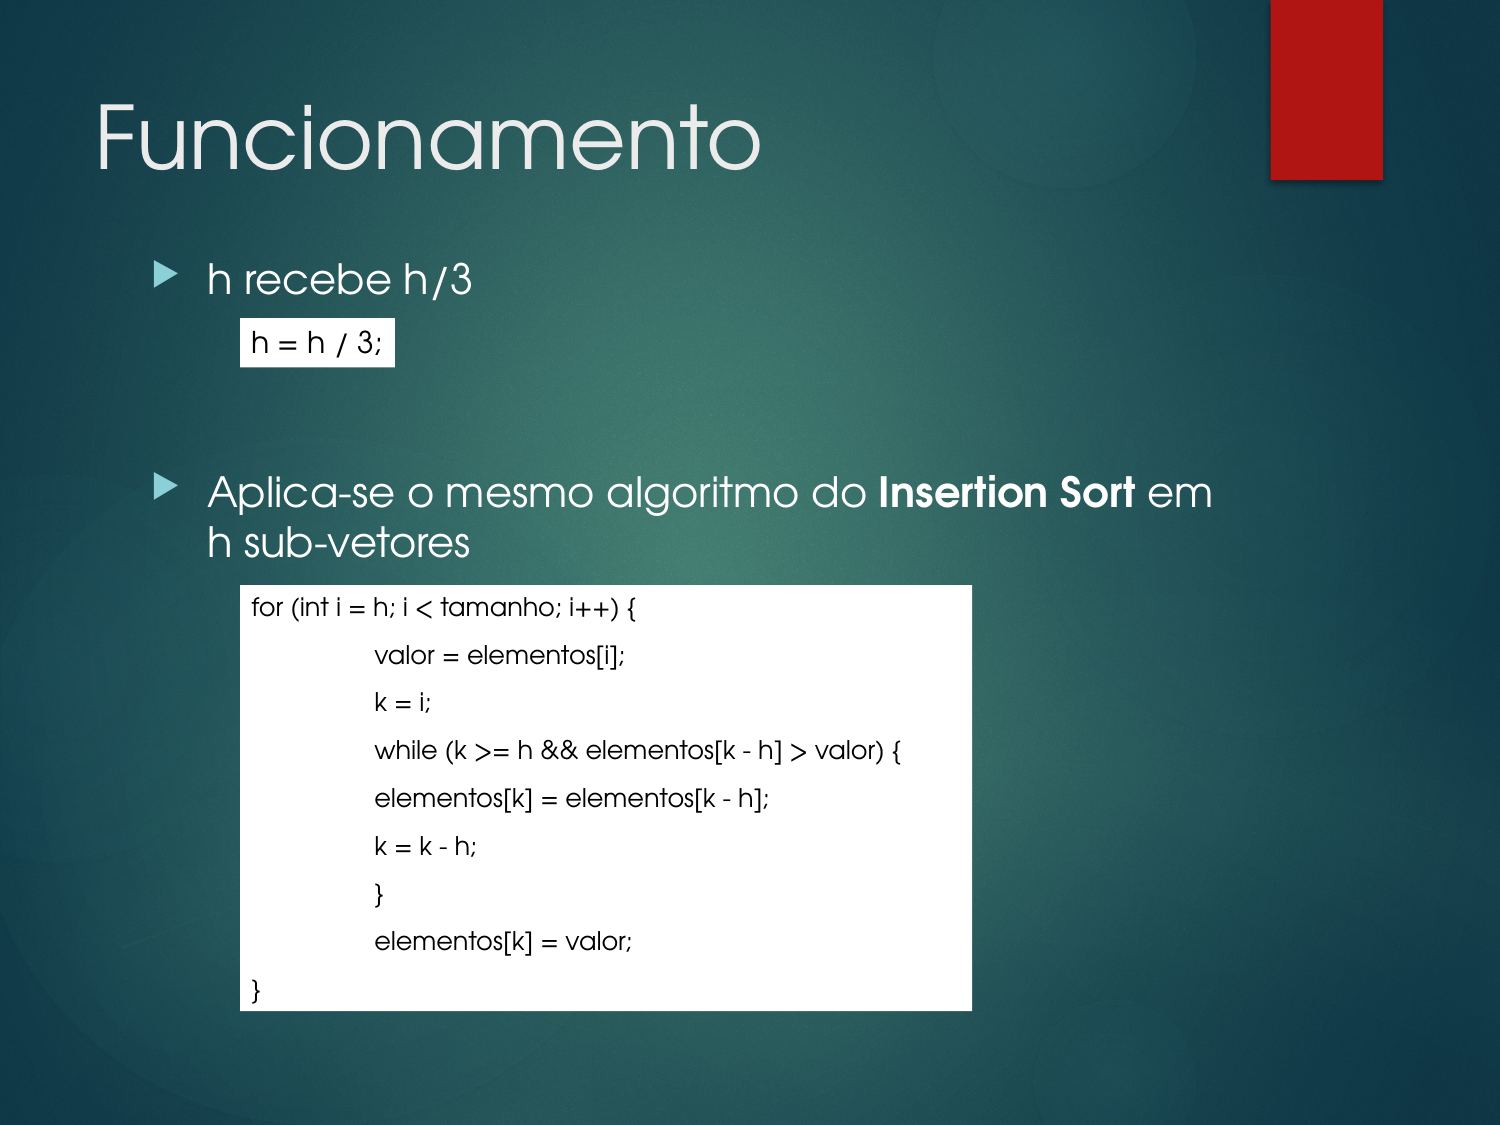

# Funcionamento
h recebe h/3

Aplica-se o mesmo algoritmo do Insertion Sort em h sub-vetores

h = h / 3;
for (int i = h; i < tamanho; i++) {
	valor = elementos[i];
	k = i;
	while (k >= h && elementos[k - h] > valor) {
		elementos[k] = elementos[k - h];
		k = k - h;
		}
	elementos[k] = valor;
}